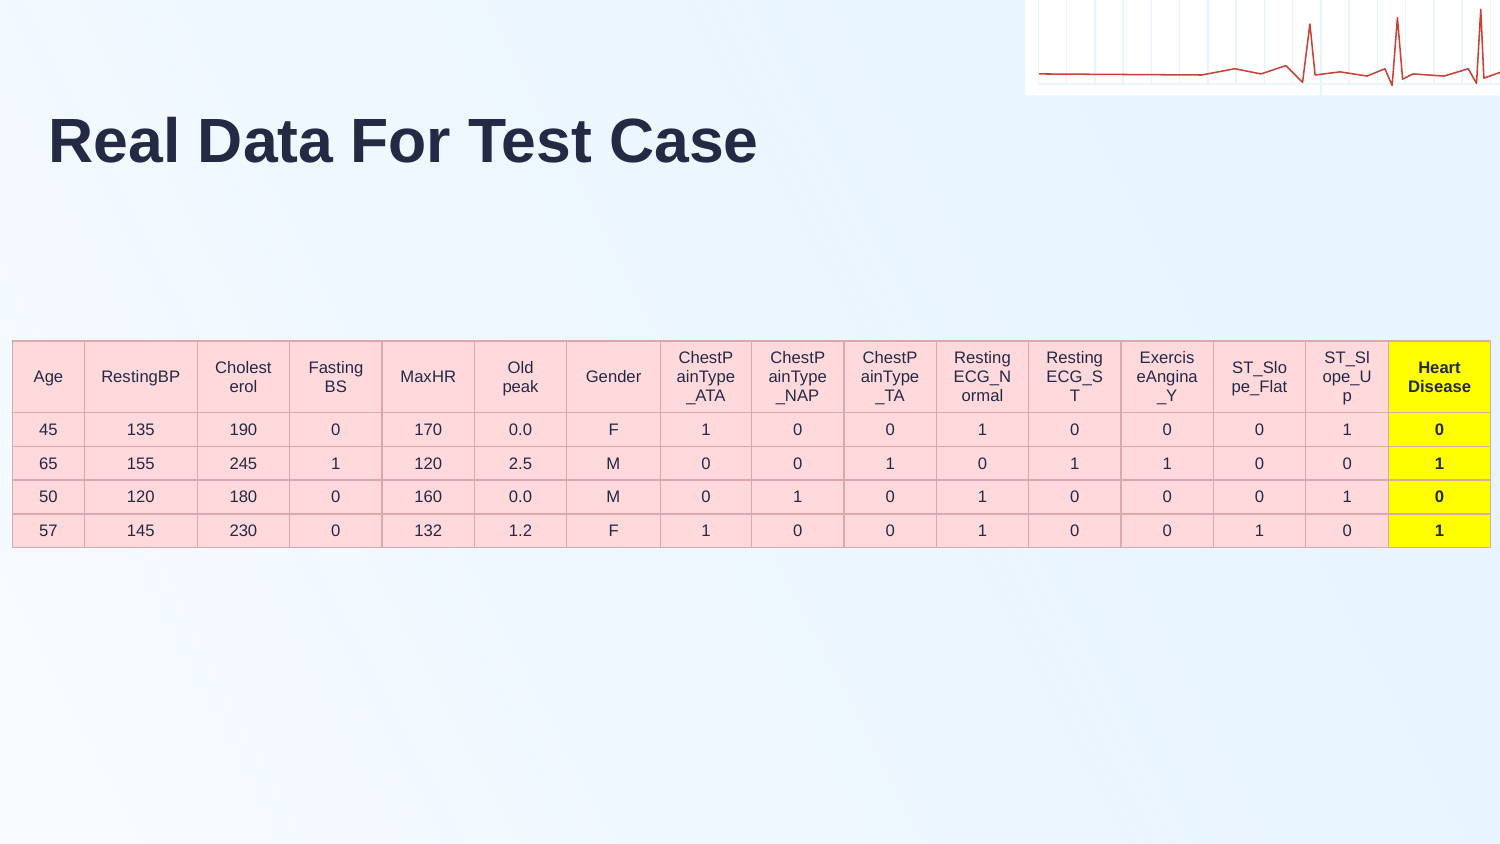

# Real Data For Test Case
| Age | RestingBP | Cholesterol | FastingBS | MaxHR | Old peak | Gender | ChestPainType\_ATA | ChestPainType\_NAP | ChestPainType\_TA | RestingECG\_Normal | RestingECG\_ST | ExerciseAngina\_Y | ST\_Slope\_Flat | ST\_Slope\_Up | Heart Disease |
| --- | --- | --- | --- | --- | --- | --- | --- | --- | --- | --- | --- | --- | --- | --- | --- |
| 45 | 135 | 190 | 0 | 170 | 0.0 | F | 1 | 0 | 0 | 1 | 0 | 0 | 0 | 1 | 0 |
| 65 | 155 | 245 | 1 | 120 | 2.5 | M | 0 | 0 | 1 | 0 | 1 | 1 | 0 | 0 | 1 |
| 50 | 120 | 180 | 0 | 160 | 0.0 | M | 0 | 1 | 0 | 1 | 0 | 0 | 0 | 1 | 0 |
| 57 | 145 | 230 | 0 | 132 | 1.2 | F | 1 | 0 | 0 | 1 | 0 | 0 | 1 | 0 | 1 |